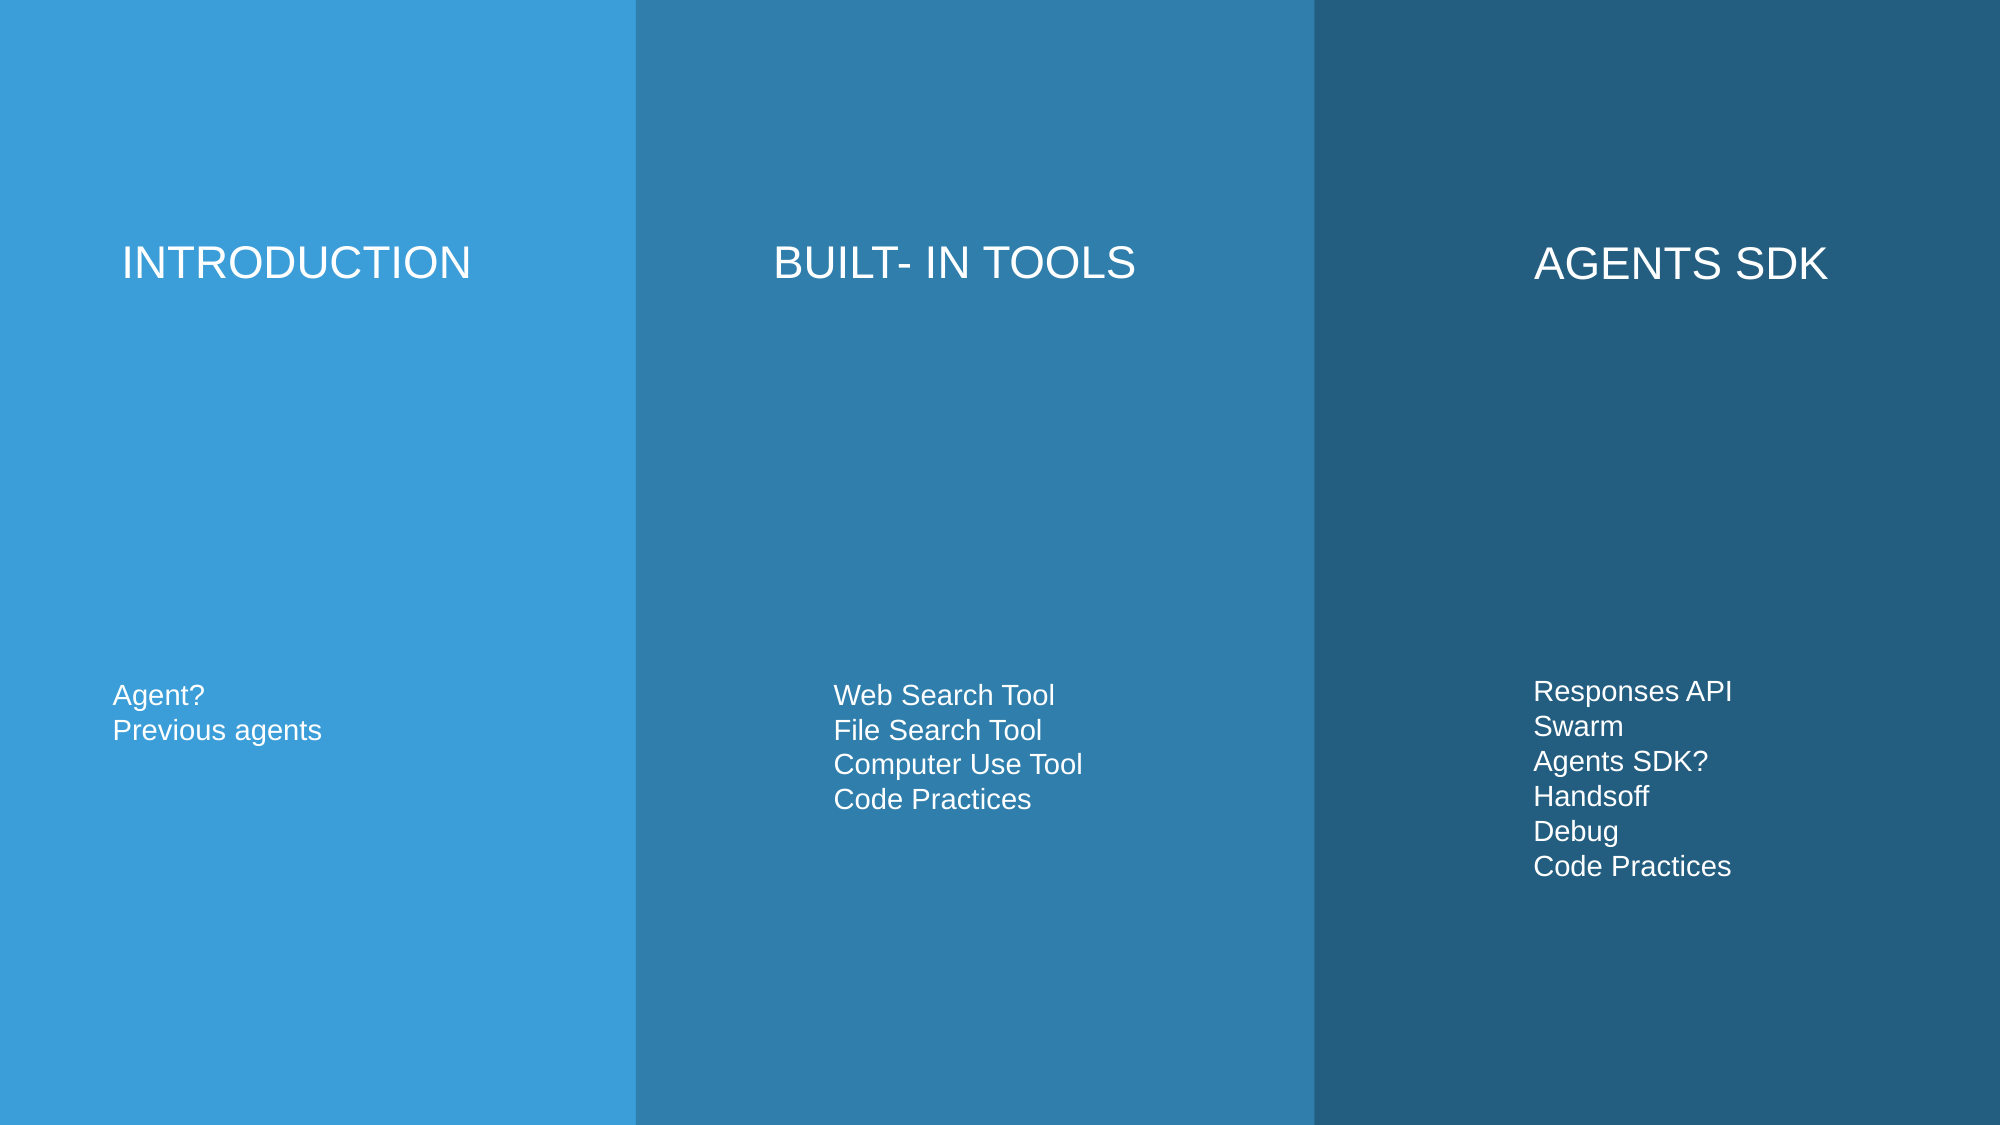

INTRODUCTION
BUILT- IN TOOLS
AGENTS SDK
Responses API
Swarm
Agents SDK?
Handsoff
Debug
Code Practices
Web Search Tool
File Search Tool
Computer Use Tool
Code Practices
Agent?
Previous agents